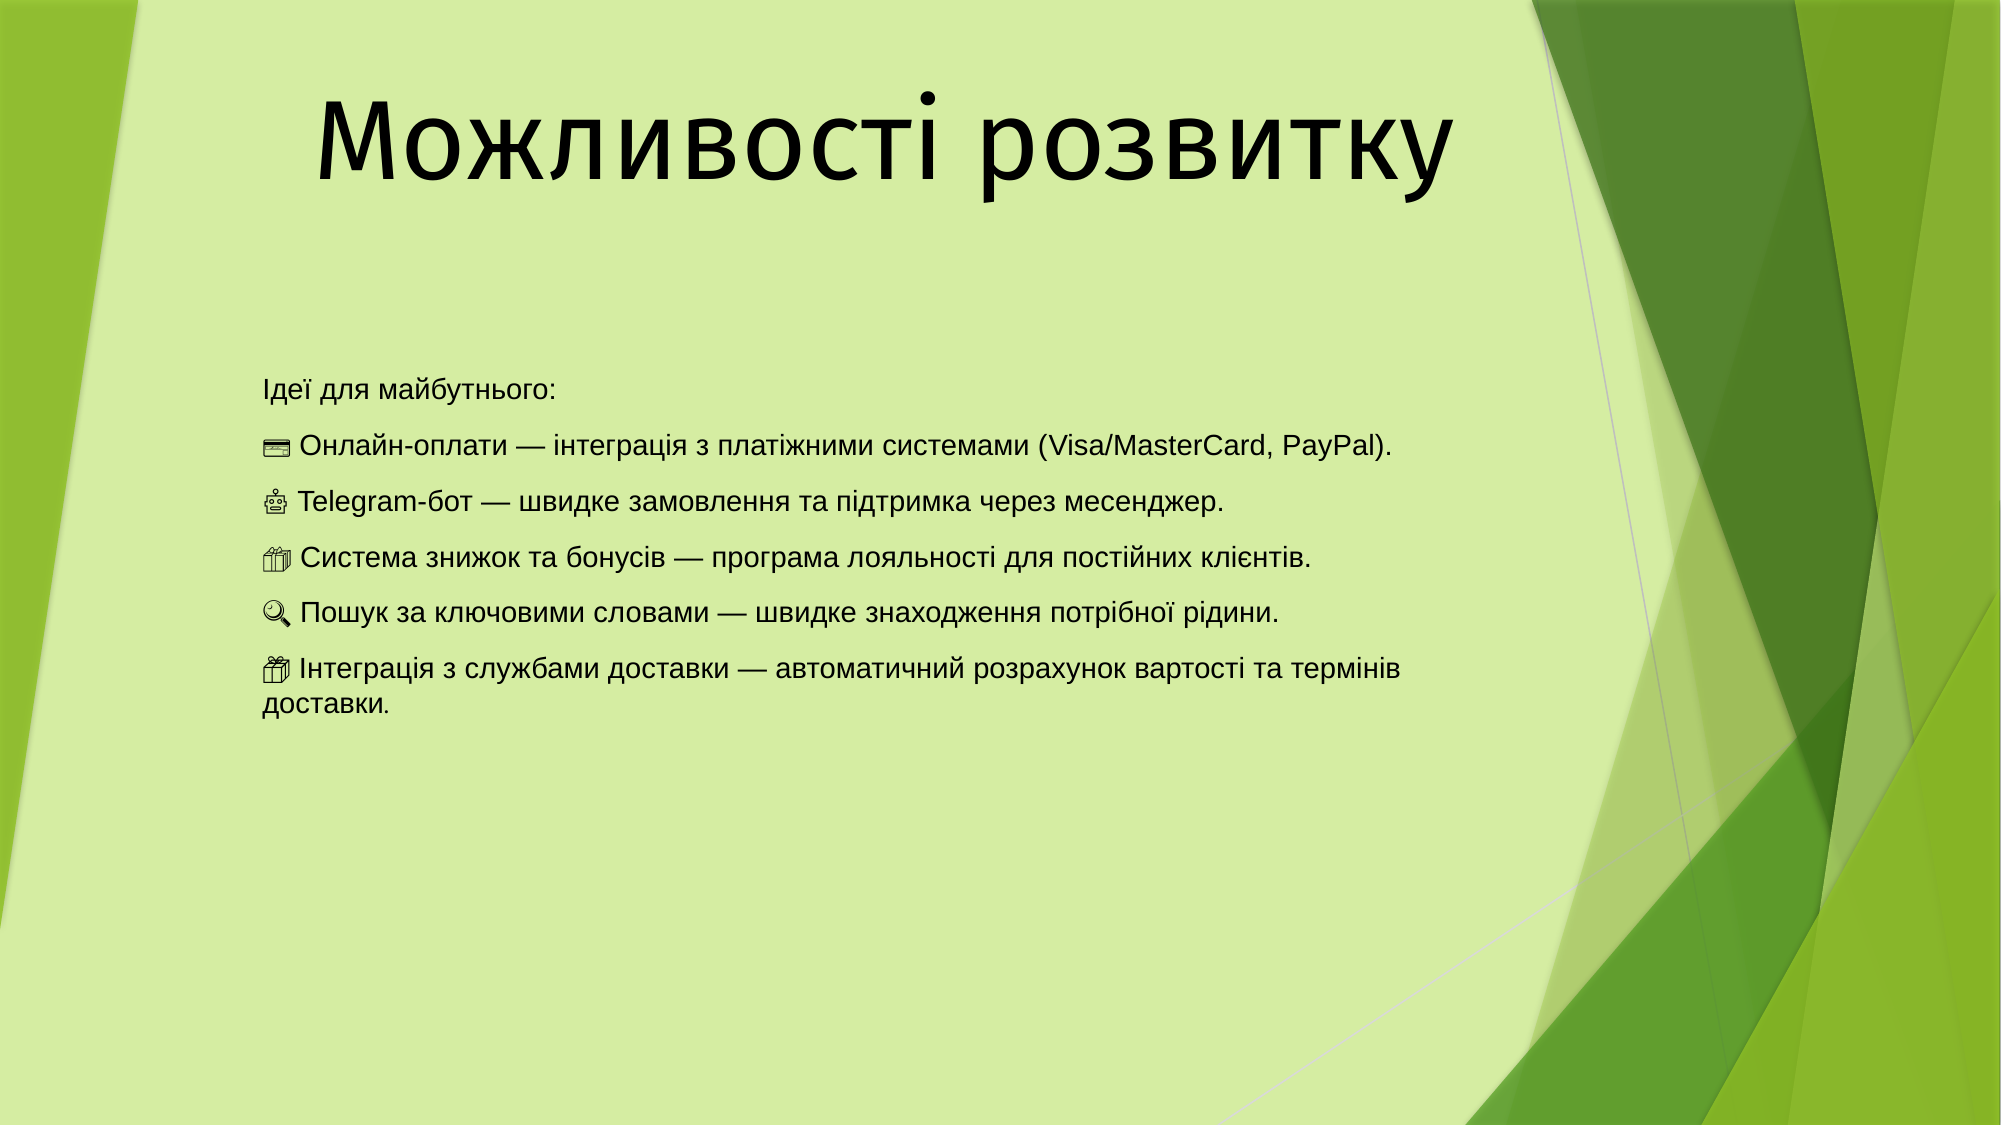

# Можливості розвитку
Ідеї для майбутнього:
💳 Онлайн-оплати — інтеграція з платіжними системами (Visa/MasterCard, PayPal).
🤖 Telegram-бот — швидке замовлення та підтримка через месенджер.
🎁 Система знижок та бонусів — програма лояльності для постійних клієнтів.
🔍 Пошук за ключовими словами — швидке знаходження потрібної рідини.
📦 Інтеграція з службами доставки — автоматичний розрахунок вартості та термінів доставки.